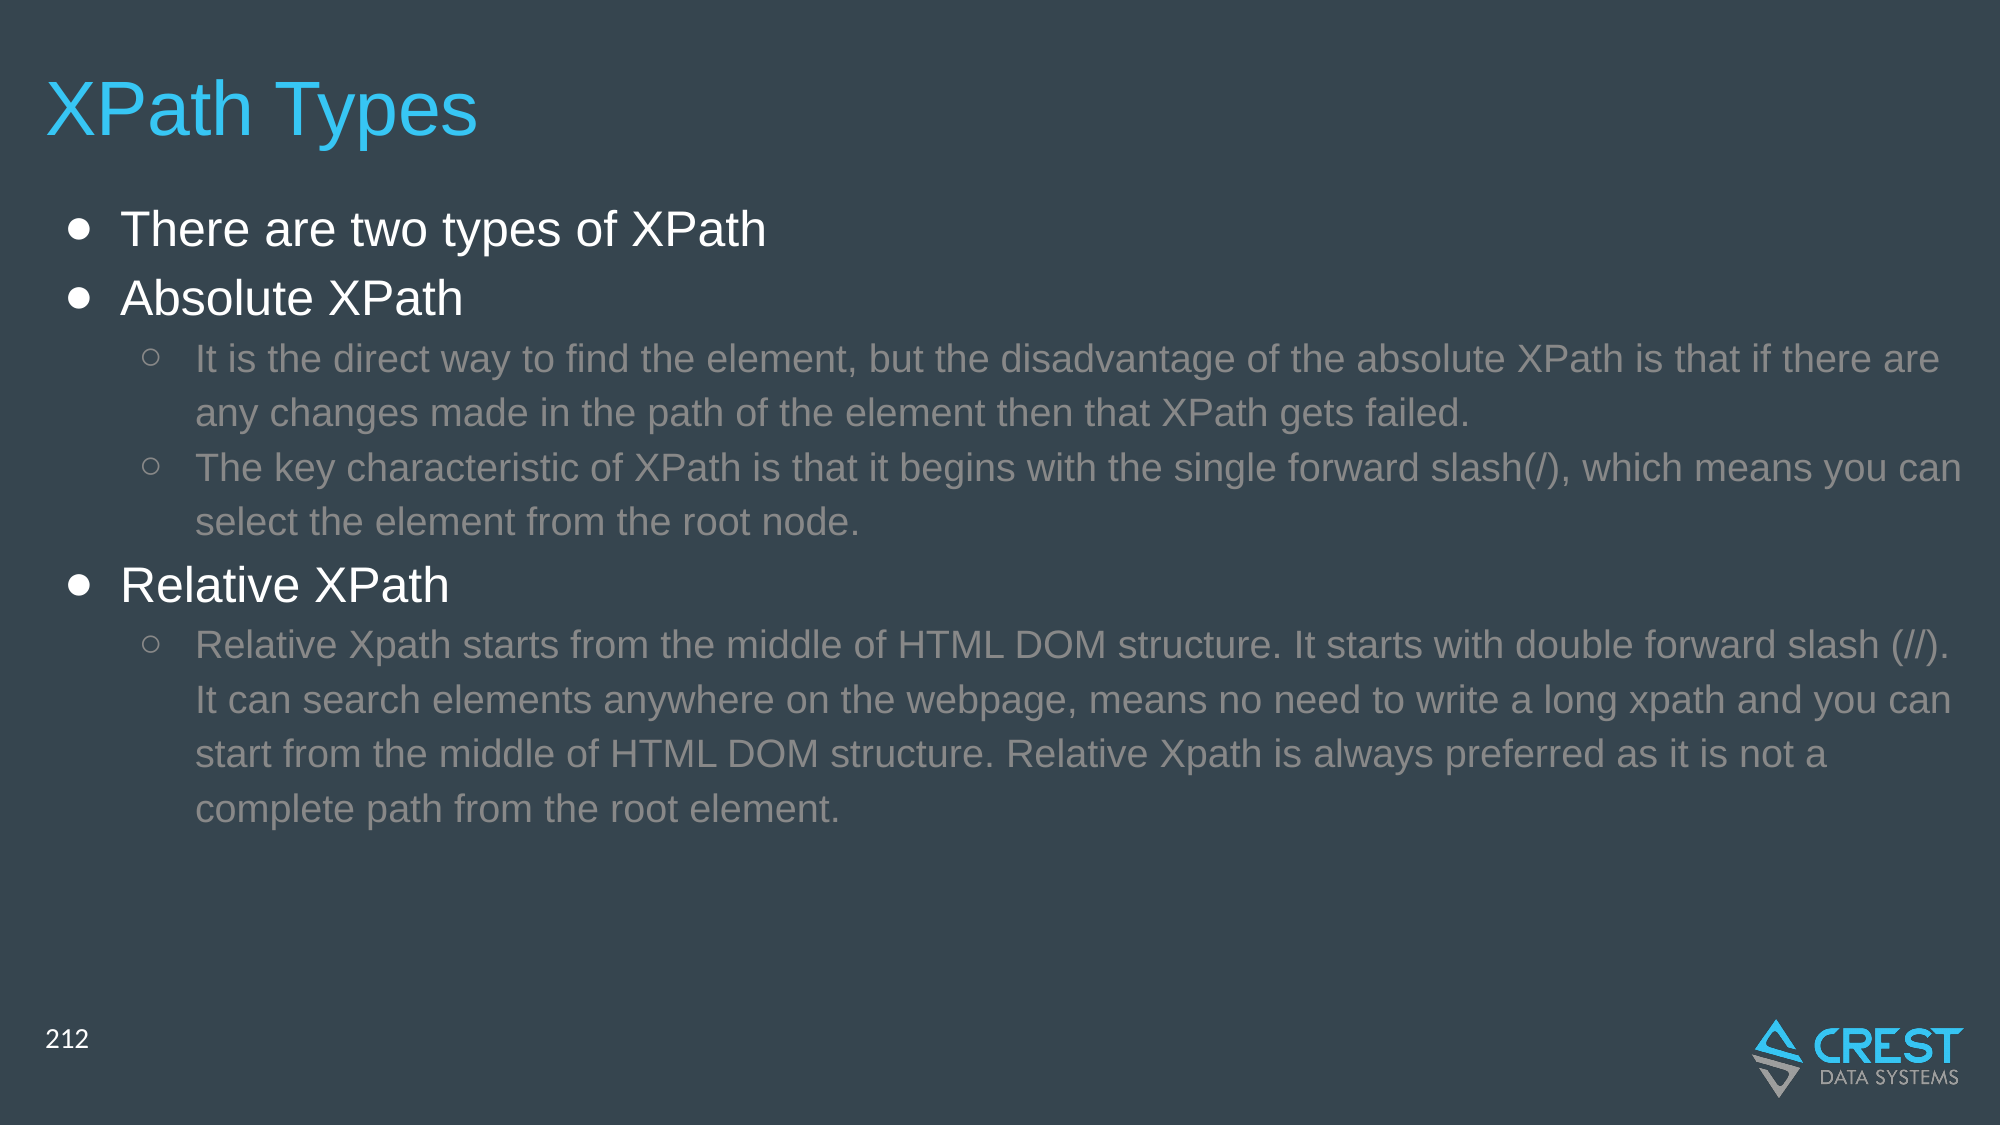

# XPath Types
There are two types of XPath
Absolute XPath
It is the direct way to find the element, but the disadvantage of the absolute XPath is that if there are any changes made in the path of the element then that XPath gets failed.
The key characteristic of XPath is that it begins with the single forward slash(/), which means you can select the element from the root node.
Relative XPath
Relative Xpath starts from the middle of HTML DOM structure. It starts with double forward slash (//). It can search elements anywhere on the webpage, means no need to write a long xpath and you can start from the middle of HTML DOM structure. Relative Xpath is always preferred as it is not a complete path from the root element.
212